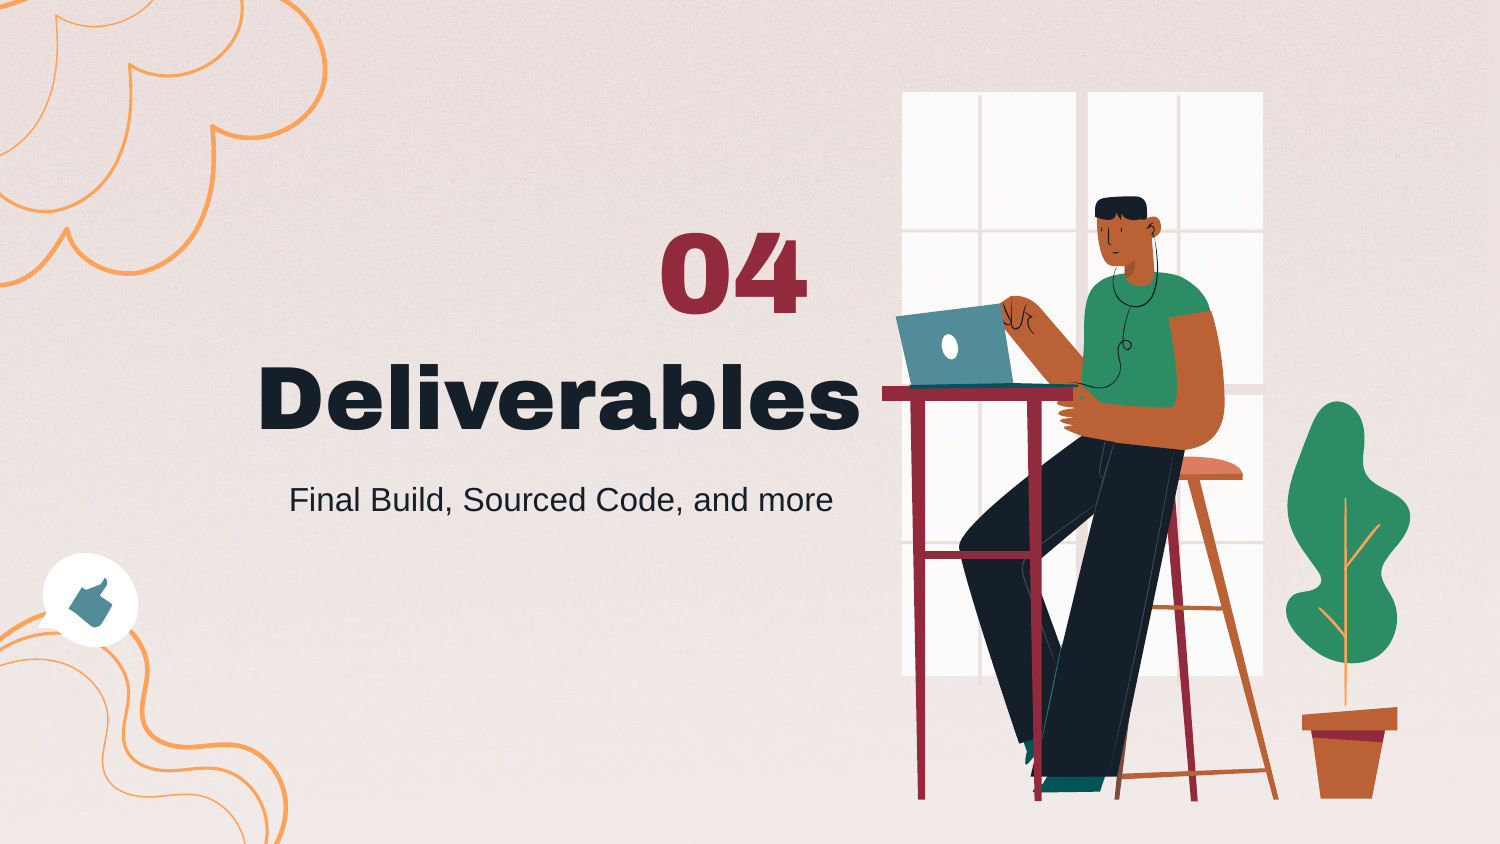

04

# Deliverables

Final Build, Sourced Code, and more